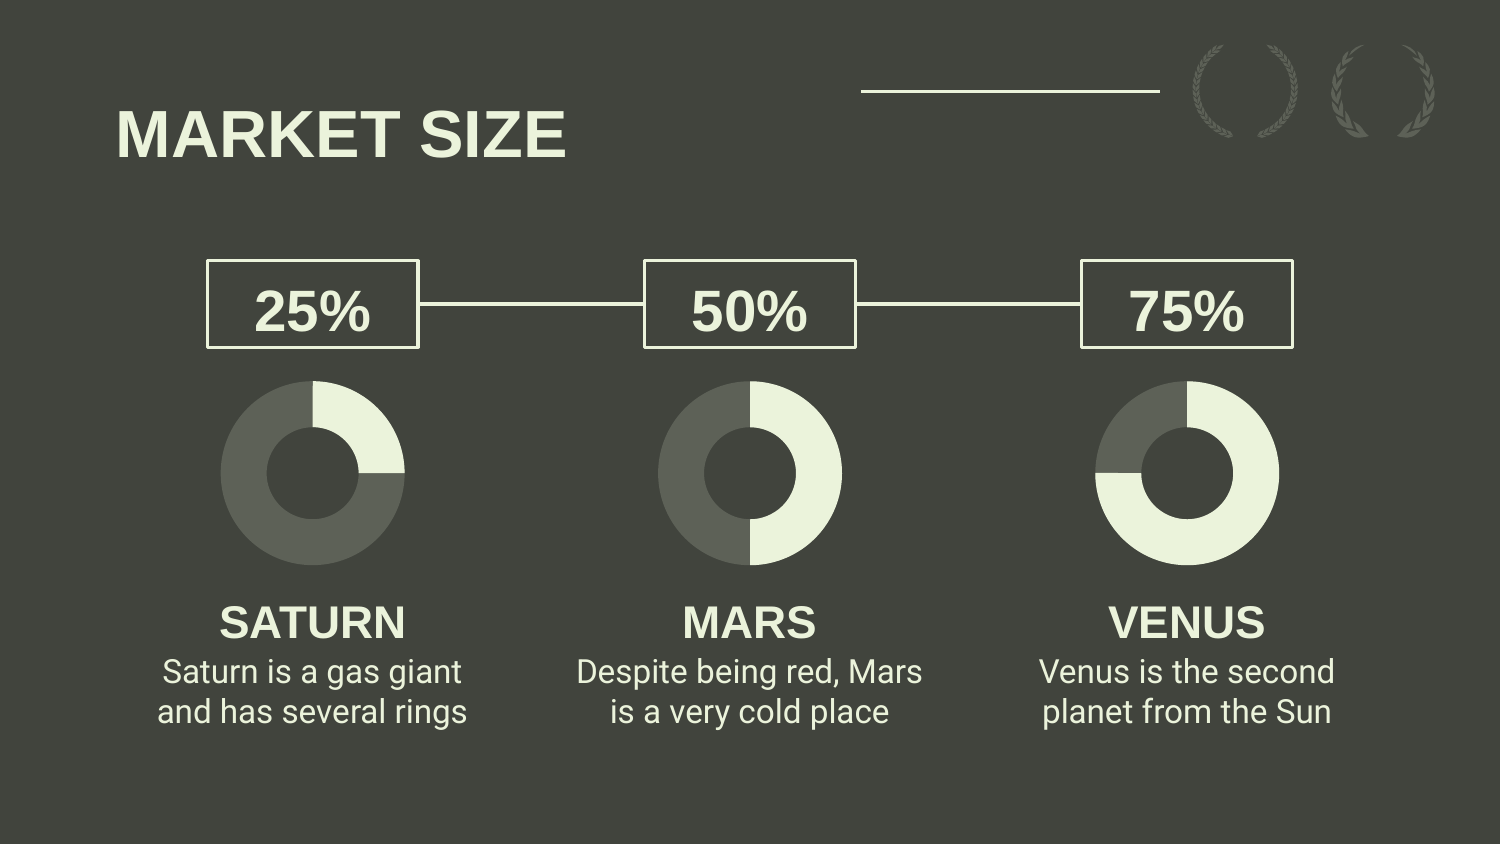

# MARKET SIZE

25%
50%
75%

SATURN
MARS
VENUS
Saturn is a gas giant and has several rings
Despite being red, Mars is a very cold place
Venus is the second planet from the Sun